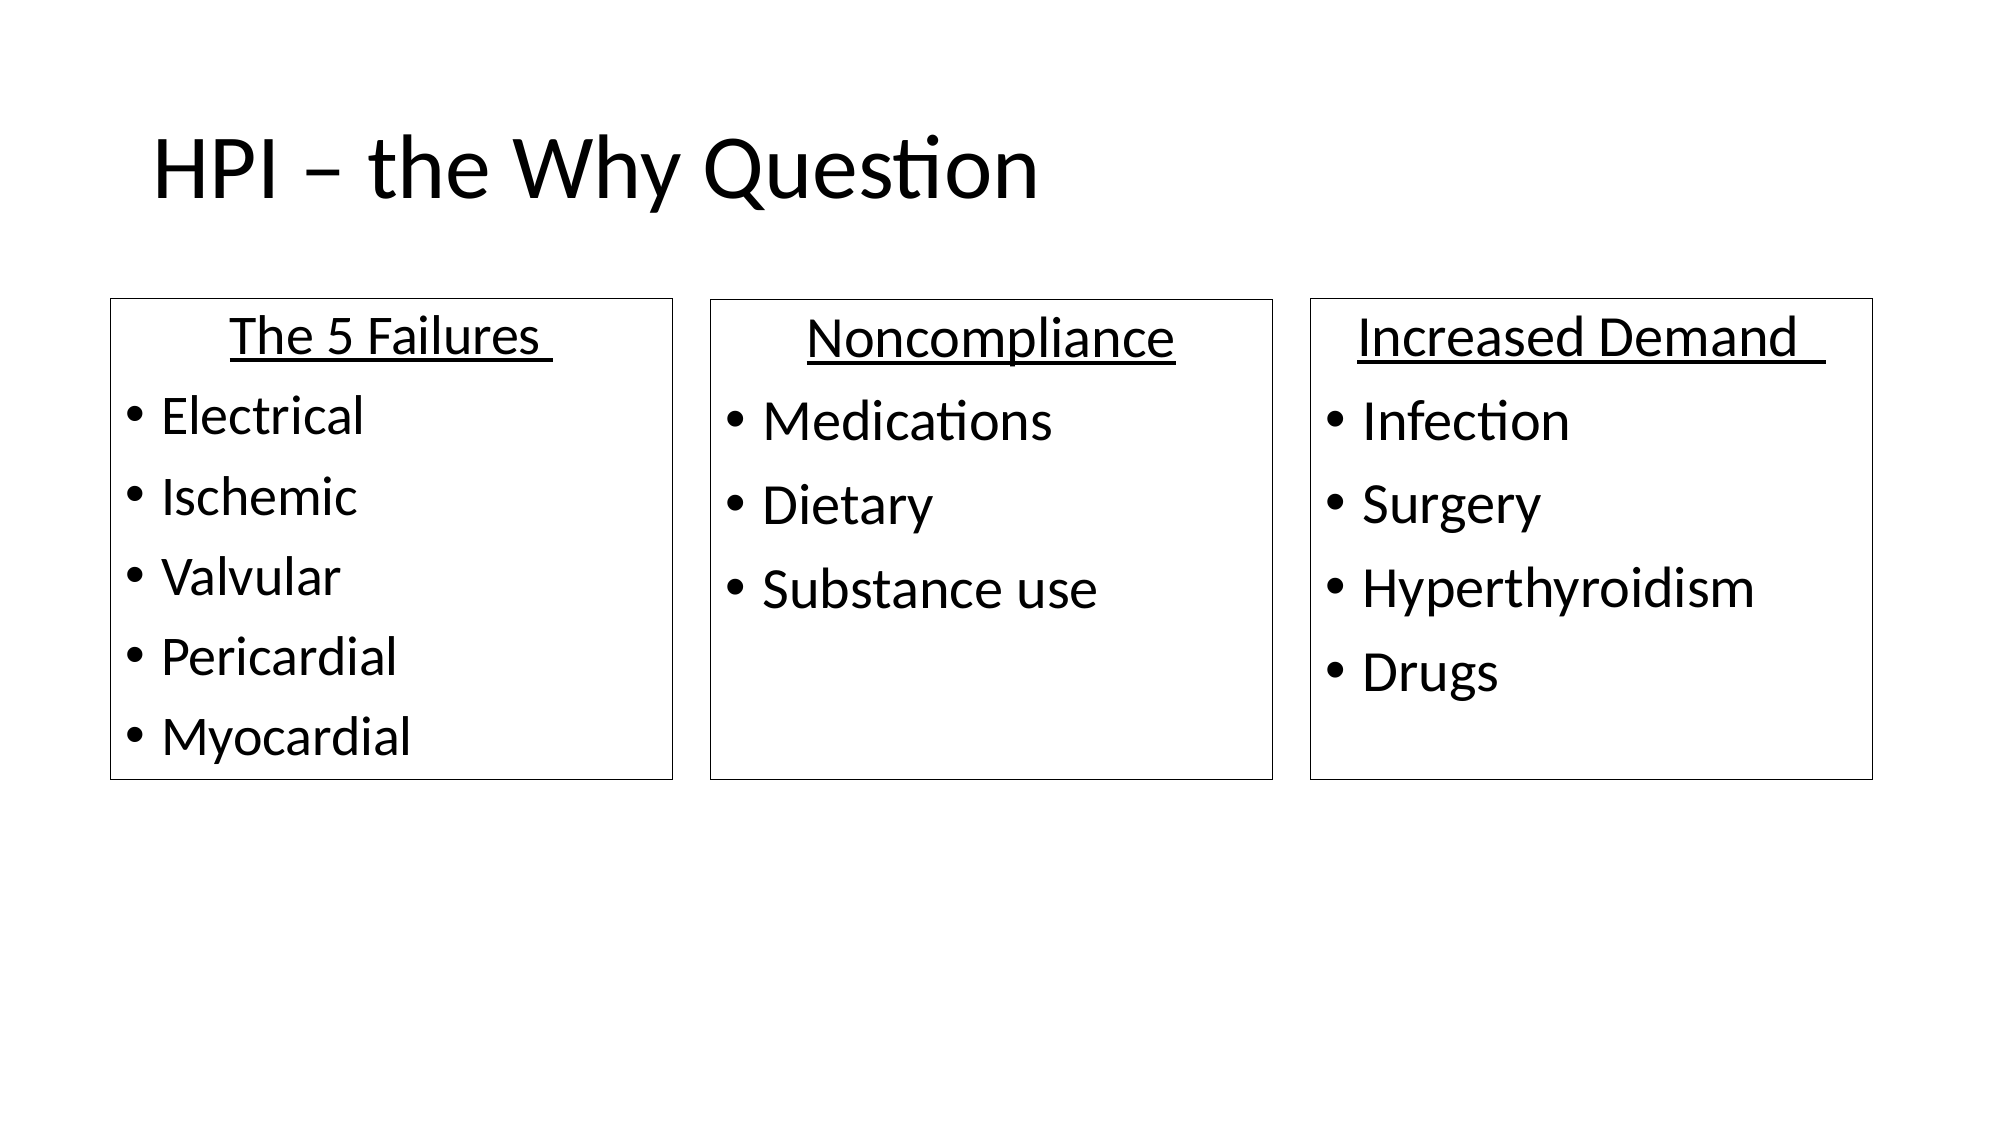

# HPI – the Why Question
The 5 Failures
Electrical
Ischemic
Valvular
Pericardial
Myocardial
Increased Demand
Infection
Surgery
Hyperthyroidism
Drugs
Noncompliance
Medications
Dietary
Substance use